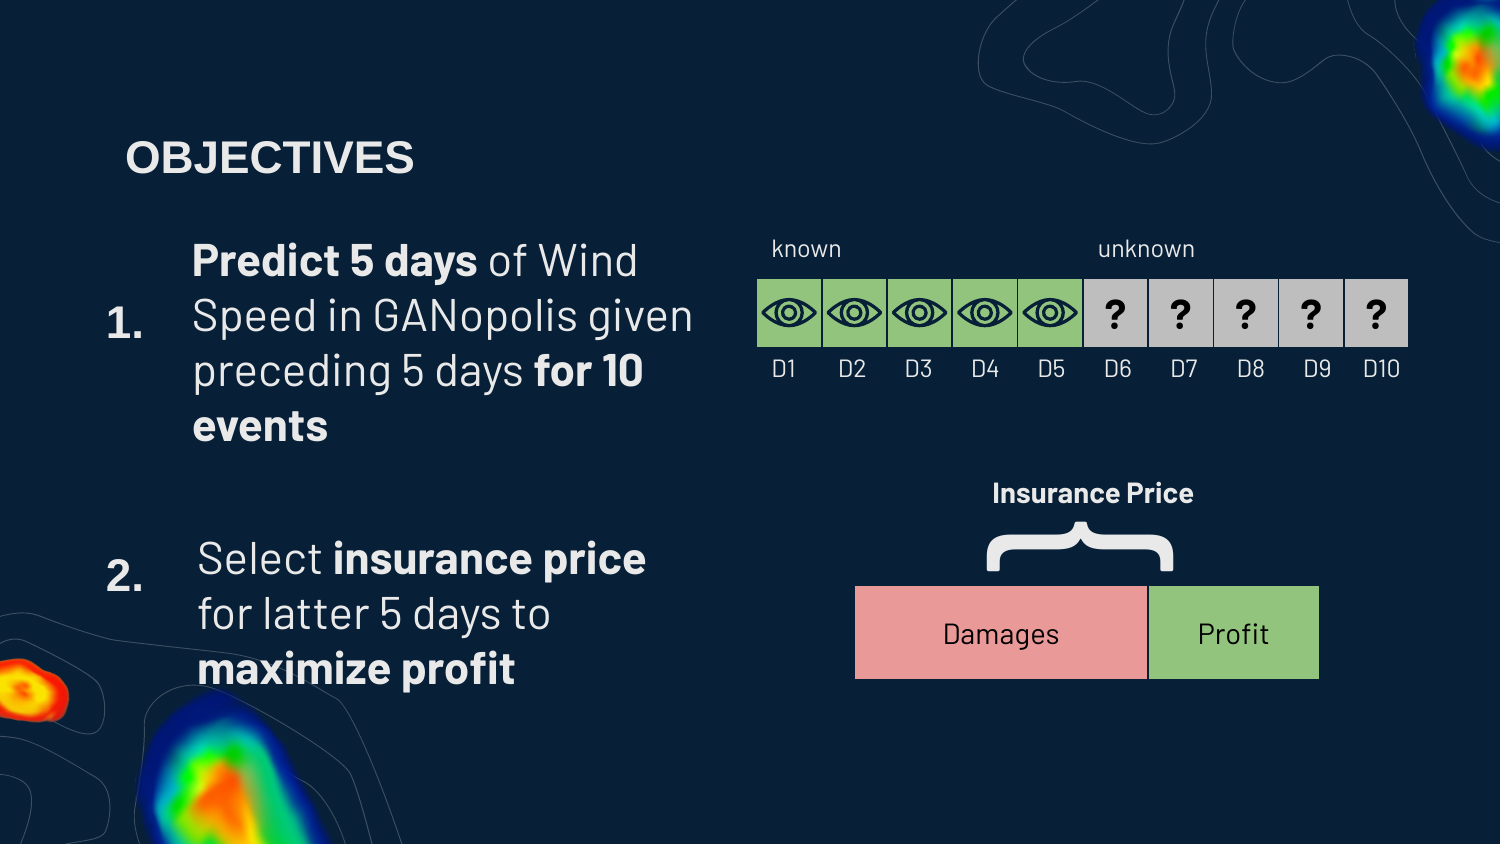

# OBJECTIVES
known
unknown

?
?
?
?
?
D1
D2
D3
D4
D5
D6
D7
D8
D9
D10
1.
Predict 5 days of Wind Speed in GANopolis given preceding 5 days for 10 events

{
Insurance Price
Select insurance price for latter 5 days to maximize profit
2.
Damages
Profit